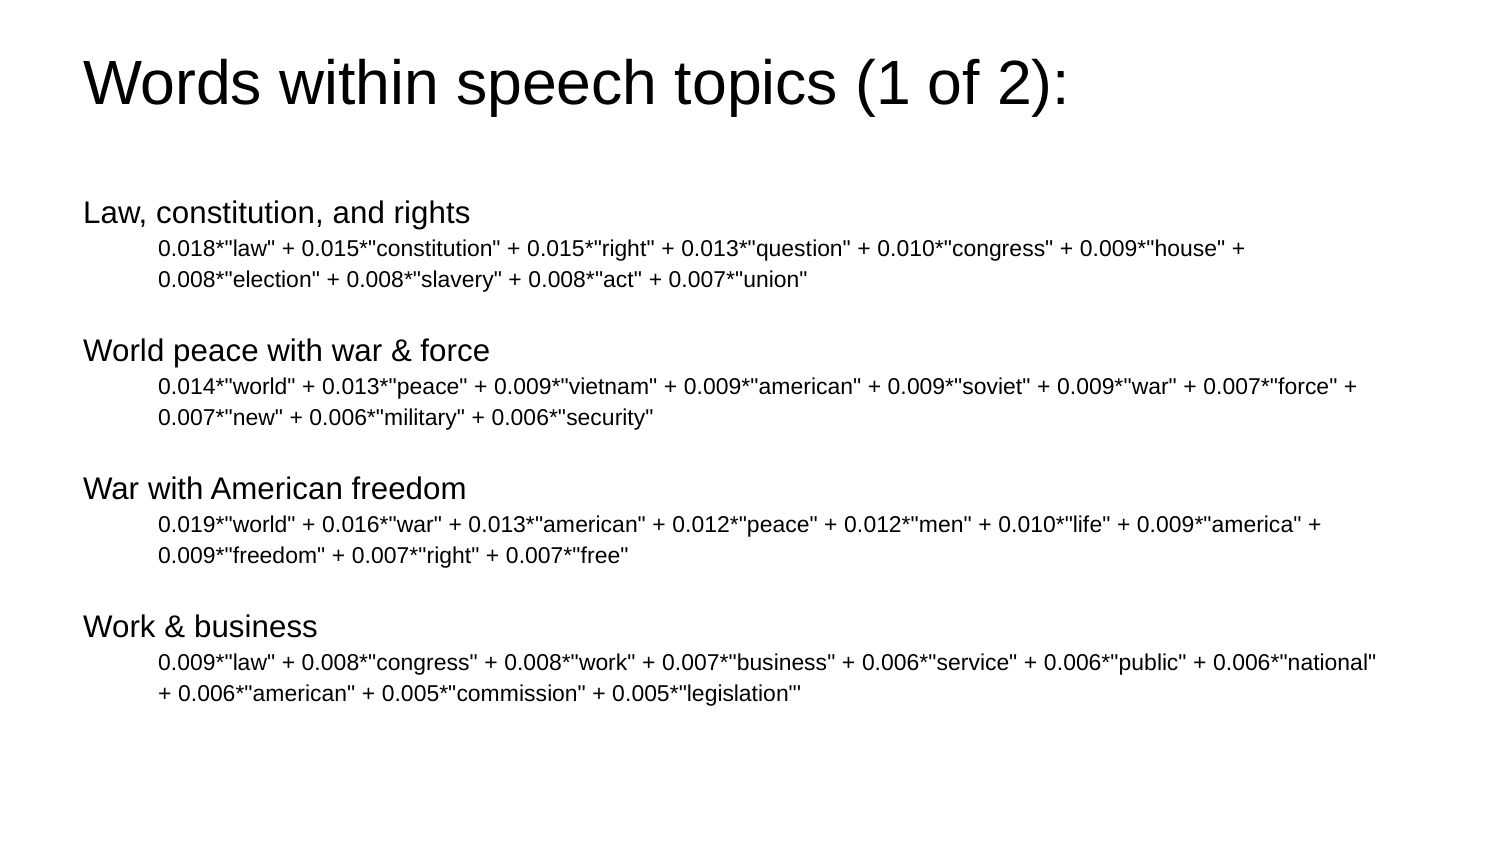

Words within speech topics (1 of 2):

Law, constitution, and rights
0.018*"law" + 0.015*"constitution" + 0.015*"right" + 0.013*"question" + 0.010*"congress" + 0.009*"house" + 0.008*"election" + 0.008*"slavery" + 0.008*"act" + 0.007*"union"

World peace with war & force
0.014*"world" + 0.013*"peace" + 0.009*"vietnam" + 0.009*"american" + 0.009*"soviet" + 0.009*"war" + 0.007*"force" + 0.007*"new" + 0.006*"military" + 0.006*"security"

War with American freedom
0.019*"world" + 0.016*"war" + 0.013*"american" + 0.012*"peace" + 0.012*"men" + 0.010*"life" + 0.009*"america" + 0.009*"freedom" + 0.007*"right" + 0.007*"free"

Work & business
0.009*"law" + 0.008*"congress" + 0.008*"work" + 0.007*"business" + 0.006*"service" + 0.006*"public" + 0.006*"national" + 0.006*"american" + 0.005*"commission" + 0.005*"legislation"'